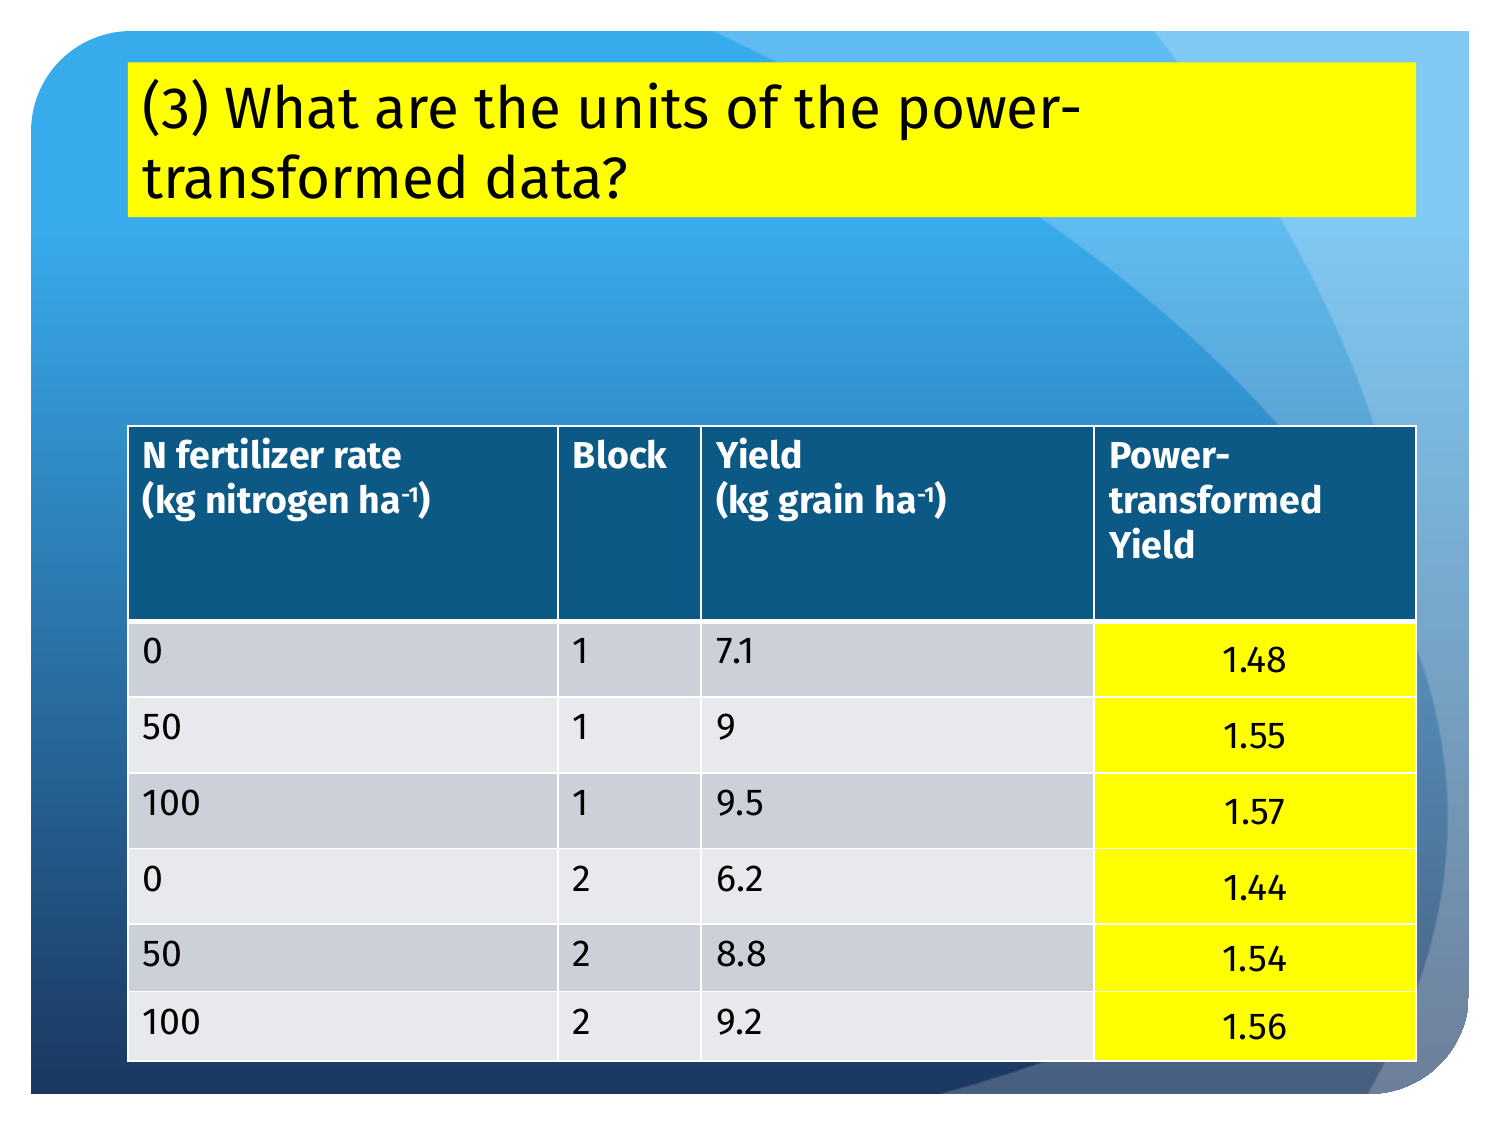

(3) What are the units of the power-transformed data?
#
| N fertilizer rate (kg nitrogen ha-1) | Block | Yield (kg grain ha-1) | Power-transformed Yield |
| --- | --- | --- | --- |
| 0 | 1 | 7.1 | 1.48 |
| 50 | 1 | 9 | 1.55 |
| 100 | 1 | 9.5 | 1.57 |
| 0 | 2 | 6.2 | 1.44 |
| 50 | 2 | 8.8 | 1.54 |
| 100 | 2 | 9.2 | 1.56 |